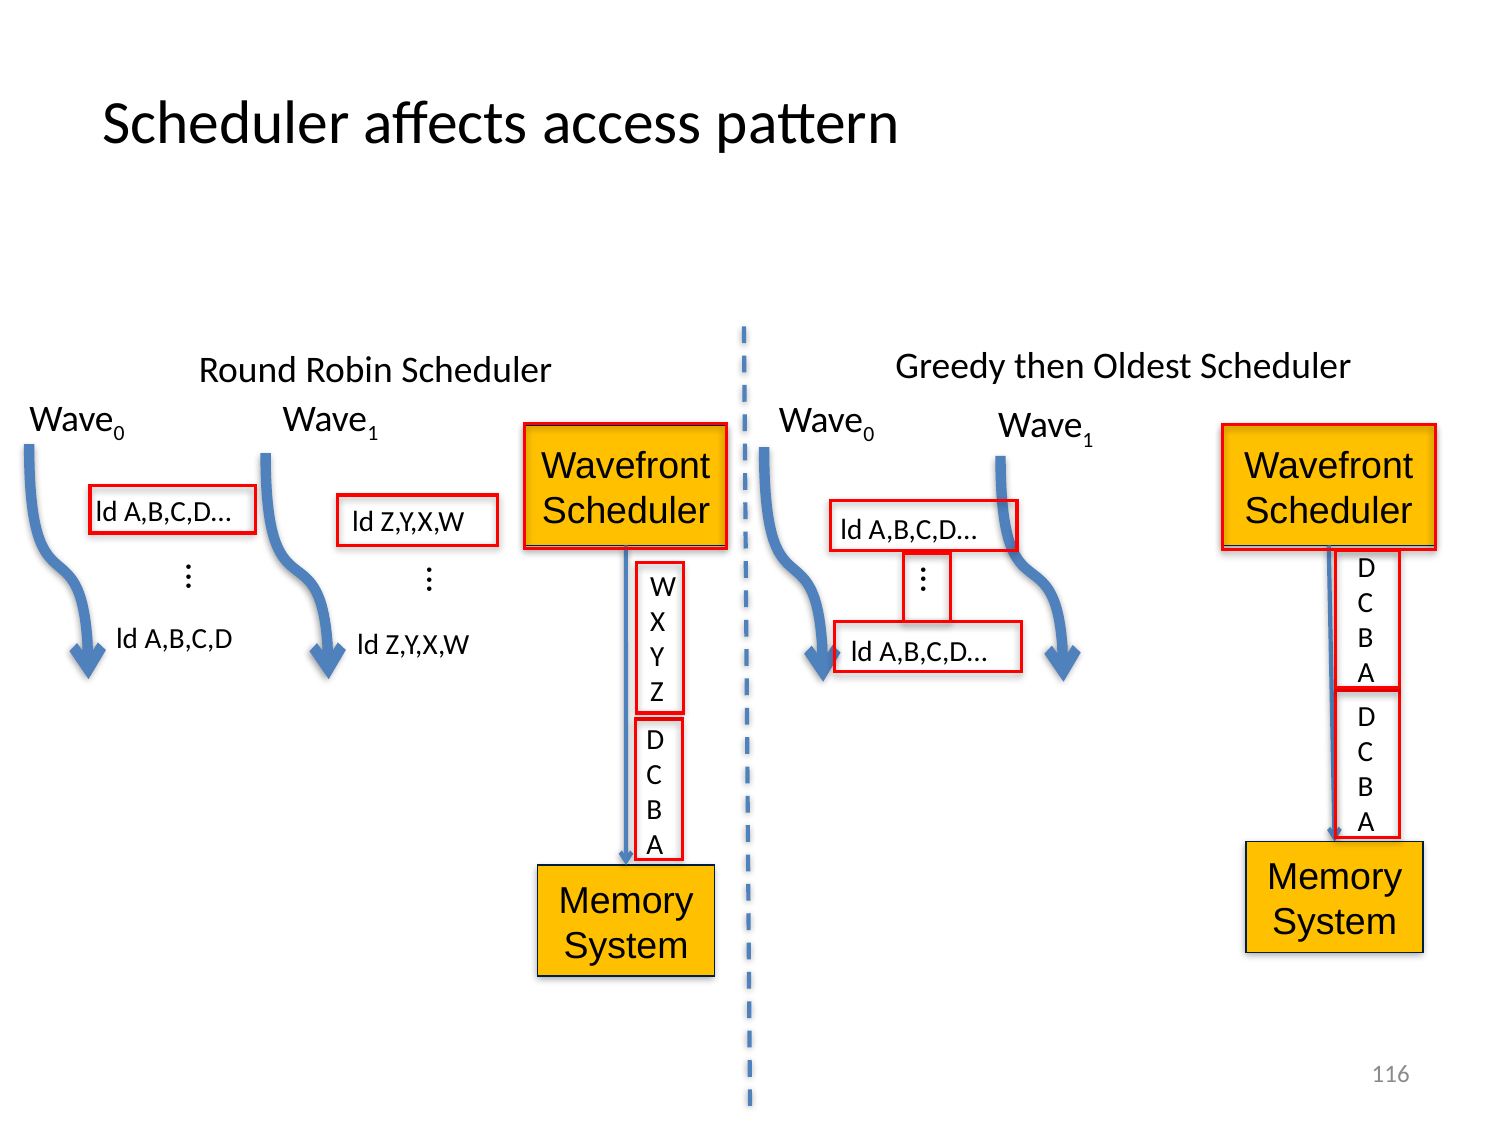

Scheduler affects access pattern
Greedy then Oldest Scheduler
Round Robin Scheduler
Wave0
Wave1
Wave0
Wave1

Wavefront Scheduler
Wavefront Scheduler
ld A

,B,C,D…
ld Z,Y,X,W

ld A,B,C,D…
...

...

...

DC
B
A

WX
Y
Z

ld A,B,C,D
ld Z,Y,X,W

ld A,B,C,D…
DC
B
A

DC
B
A

Memory System
Memory System
116